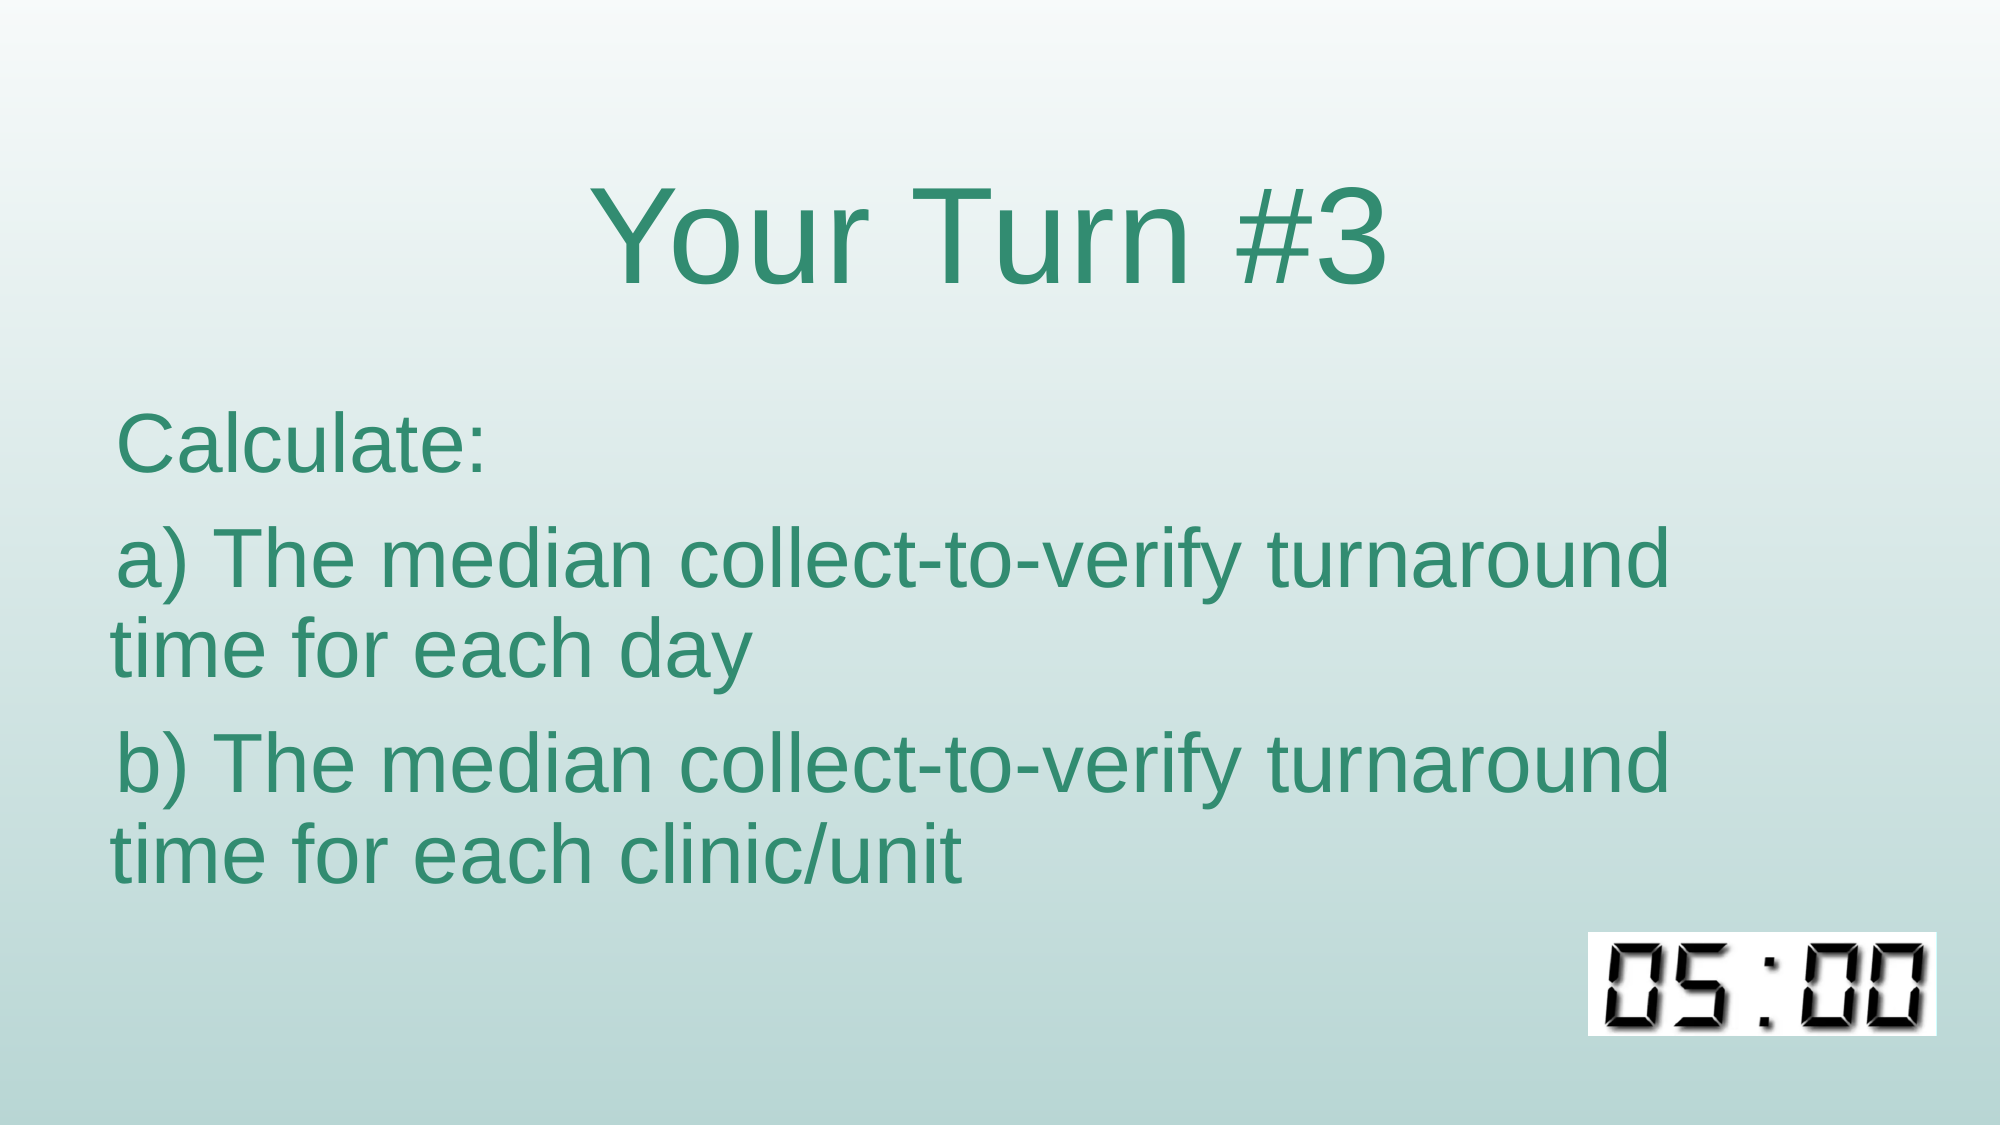

# Your Turn #3
Calculate:
a) The median collect-to-verify turnaround time for each day
b) The median collect-to-verify turnaround time for each clinic/unit